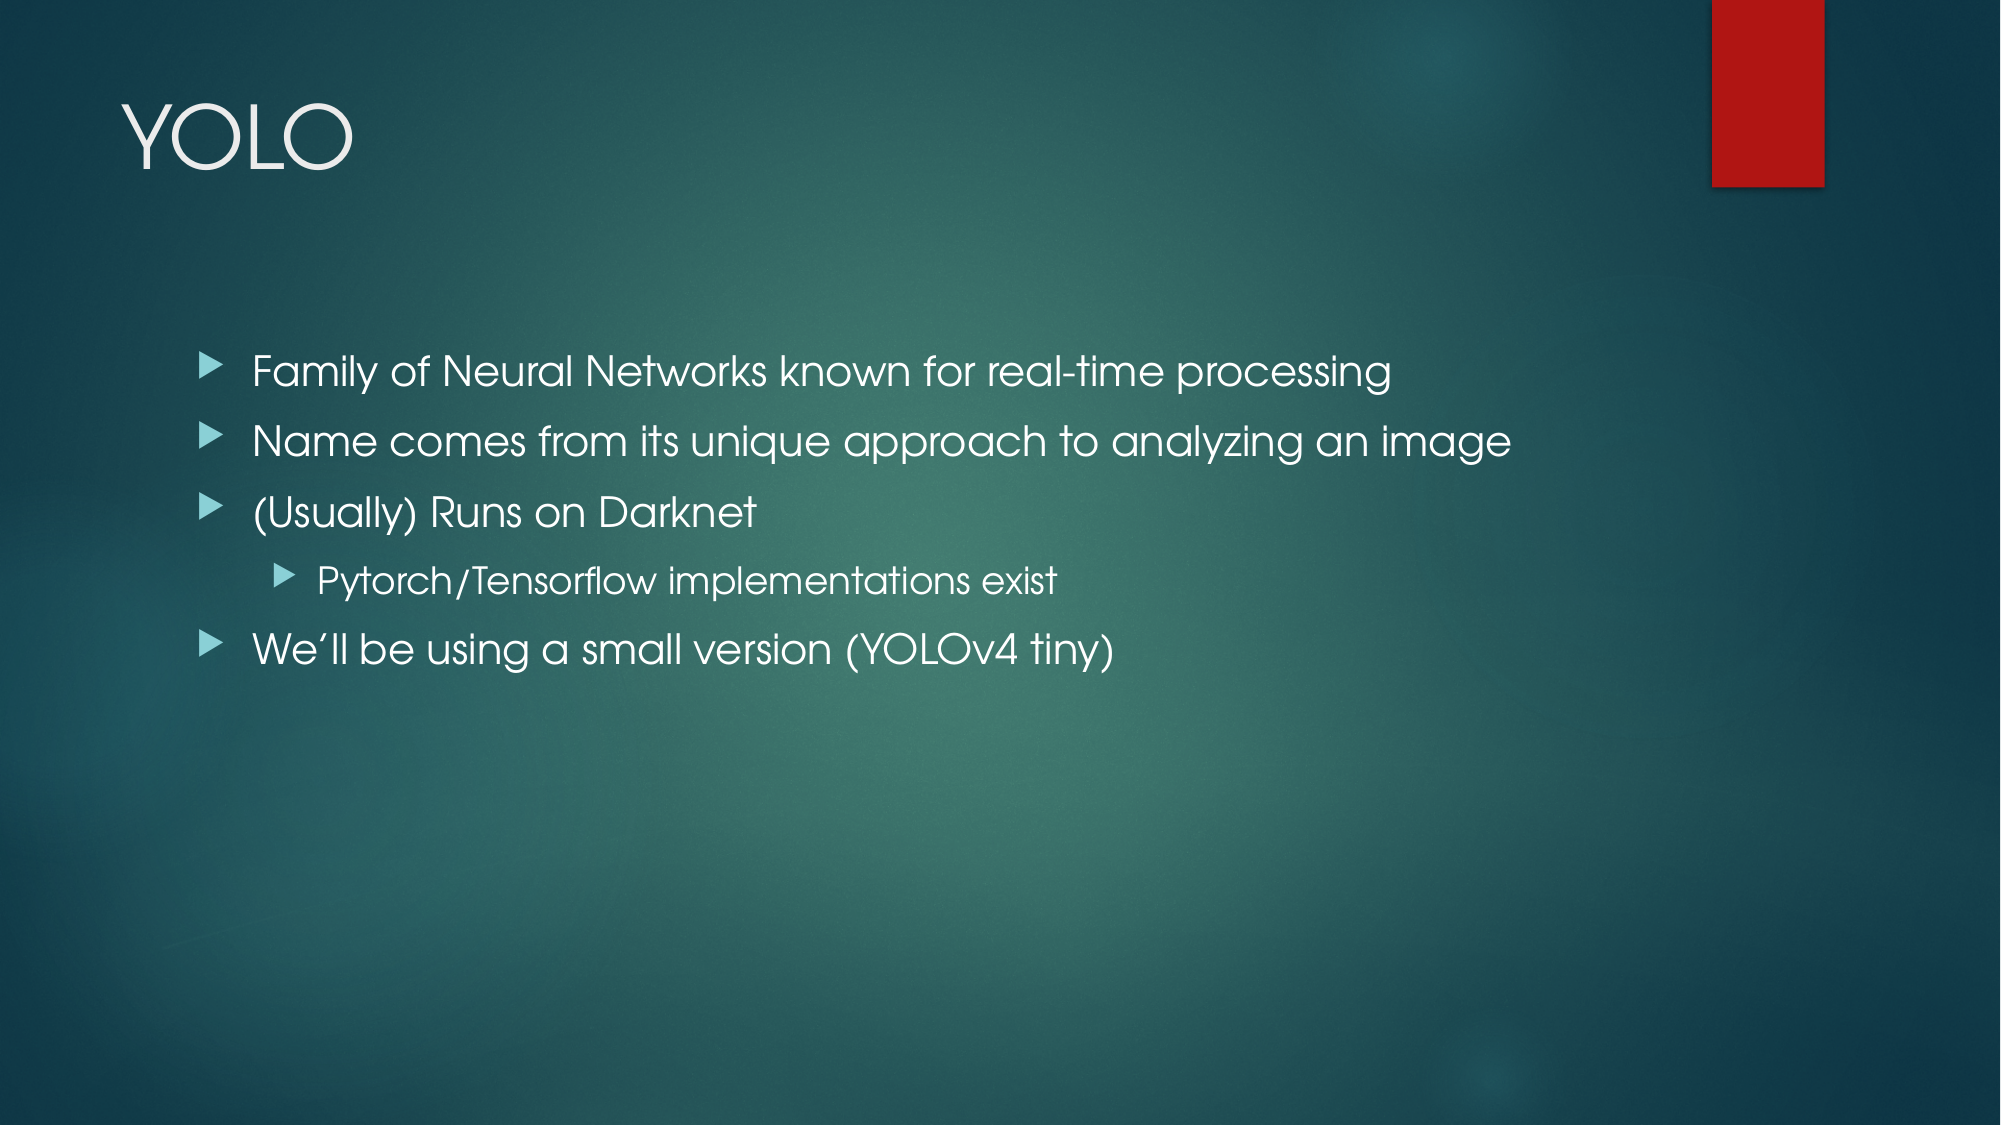

# YOLO
Family of Neural Networks known for real-time processing
Name comes from its unique approach to analyzing an image
(Usually) Runs on Darknet
Pytorch/Tensorflow implementations exist
We’ll be using a small version (YOLOv4 tiny)